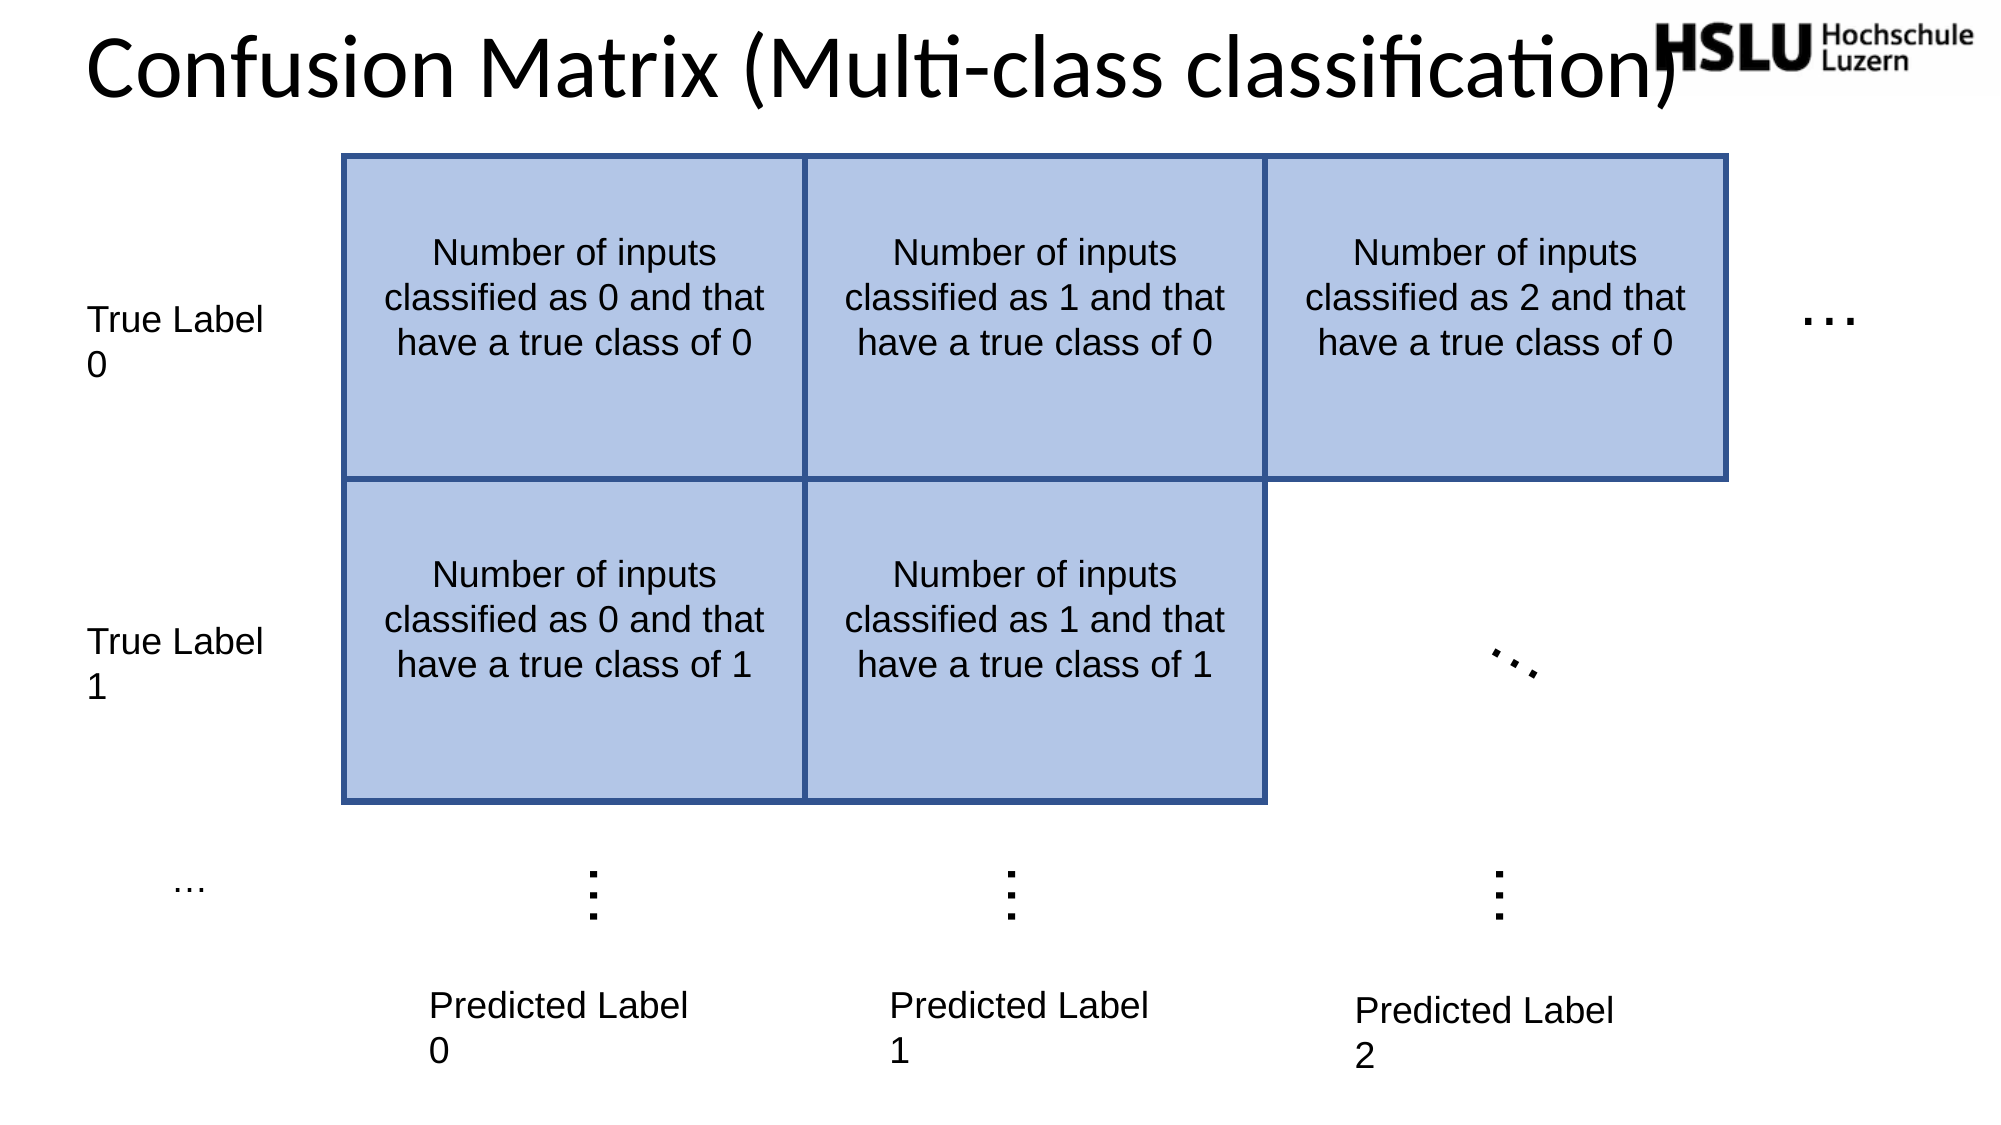

# Confusion Matrix (Multi-class classification)
Number of inputs classified as 2 and that have a true class of 0
Number of inputs classified as 1 and that have a true class of 0
Number of inputs classified as 0 and that have a true class of 0
…
True Label 0
Number of inputs classified as 1 and that have a true class of 1
Number of inputs classified as 0 and that have a true class of 1
…
True Label 1
…
…
…
…
Predicted Label 0
Predicted Label 1
Predicted Label 2